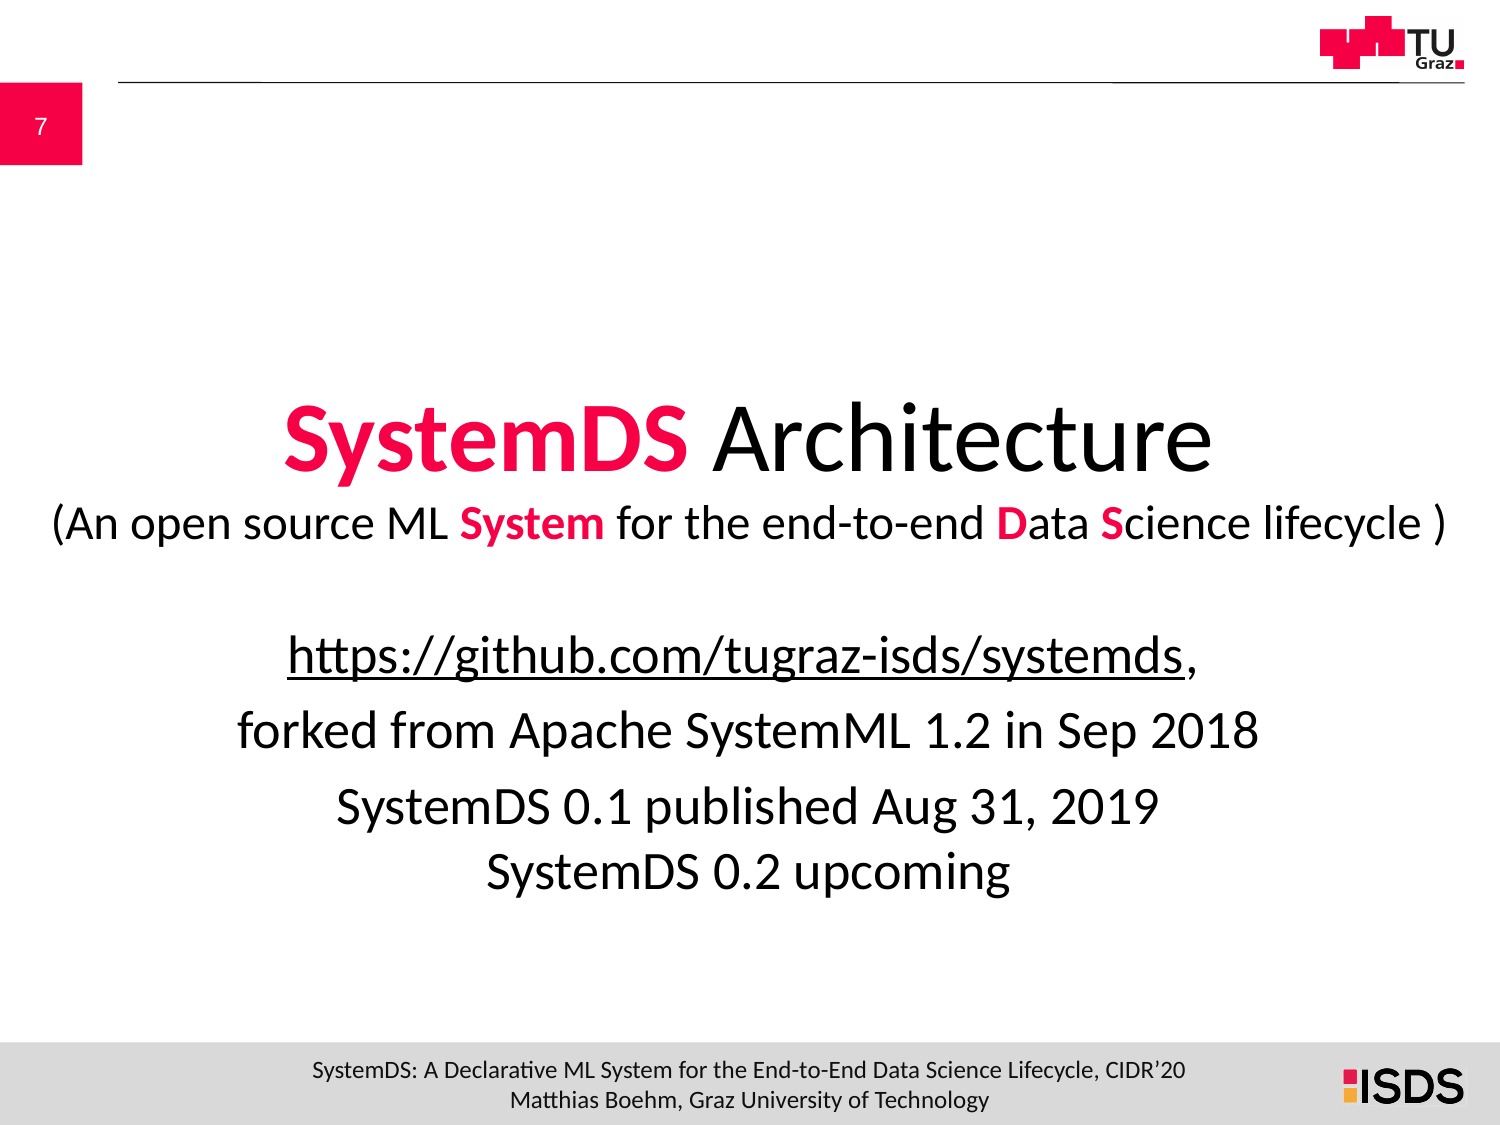

# SystemDS Architecture (An open source ML System for the end-to-end Data Science lifecycle )
https://github.com/tugraz-isds/systemds,
forked from Apache SystemML 1.2 in Sep 2018
SystemDS 0.1 published Aug 31, 2019
SystemDS 0.2 upcoming